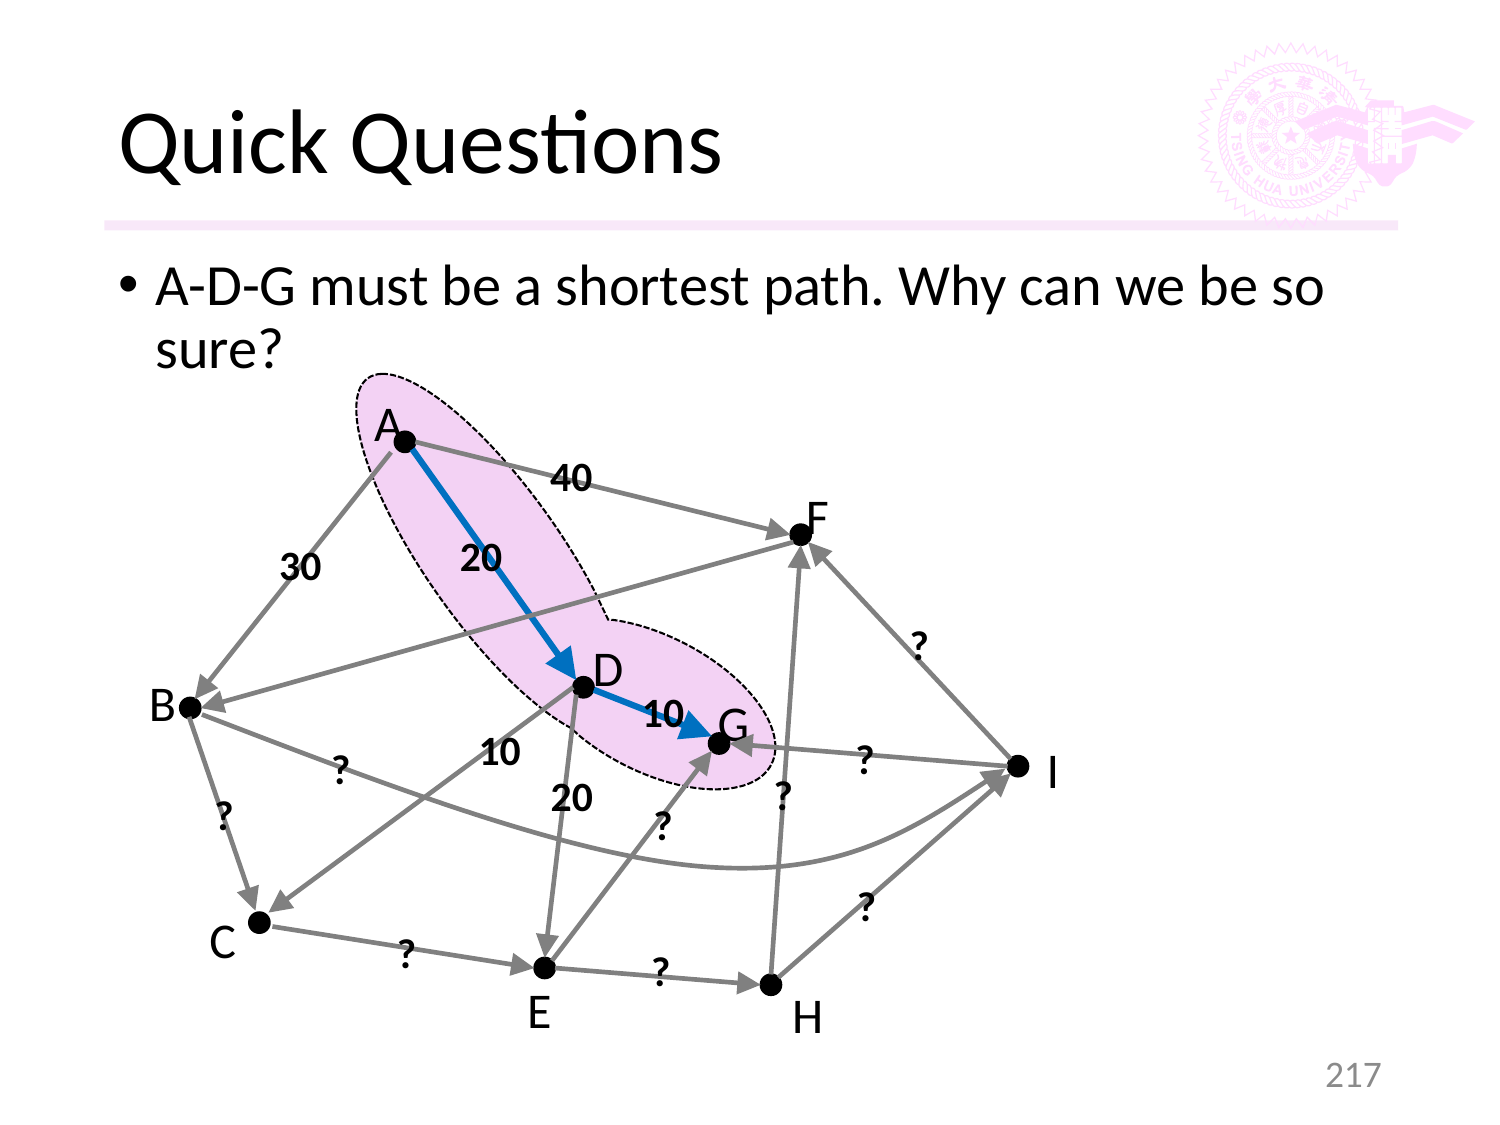

# Quick Questions
A-D-G must be a shortest path. Why can we be so sure?

A

40
F
20

30
?
D

B

10
G

?

?

?
20
?
?
?
C

?
?

E

H
10
I
217